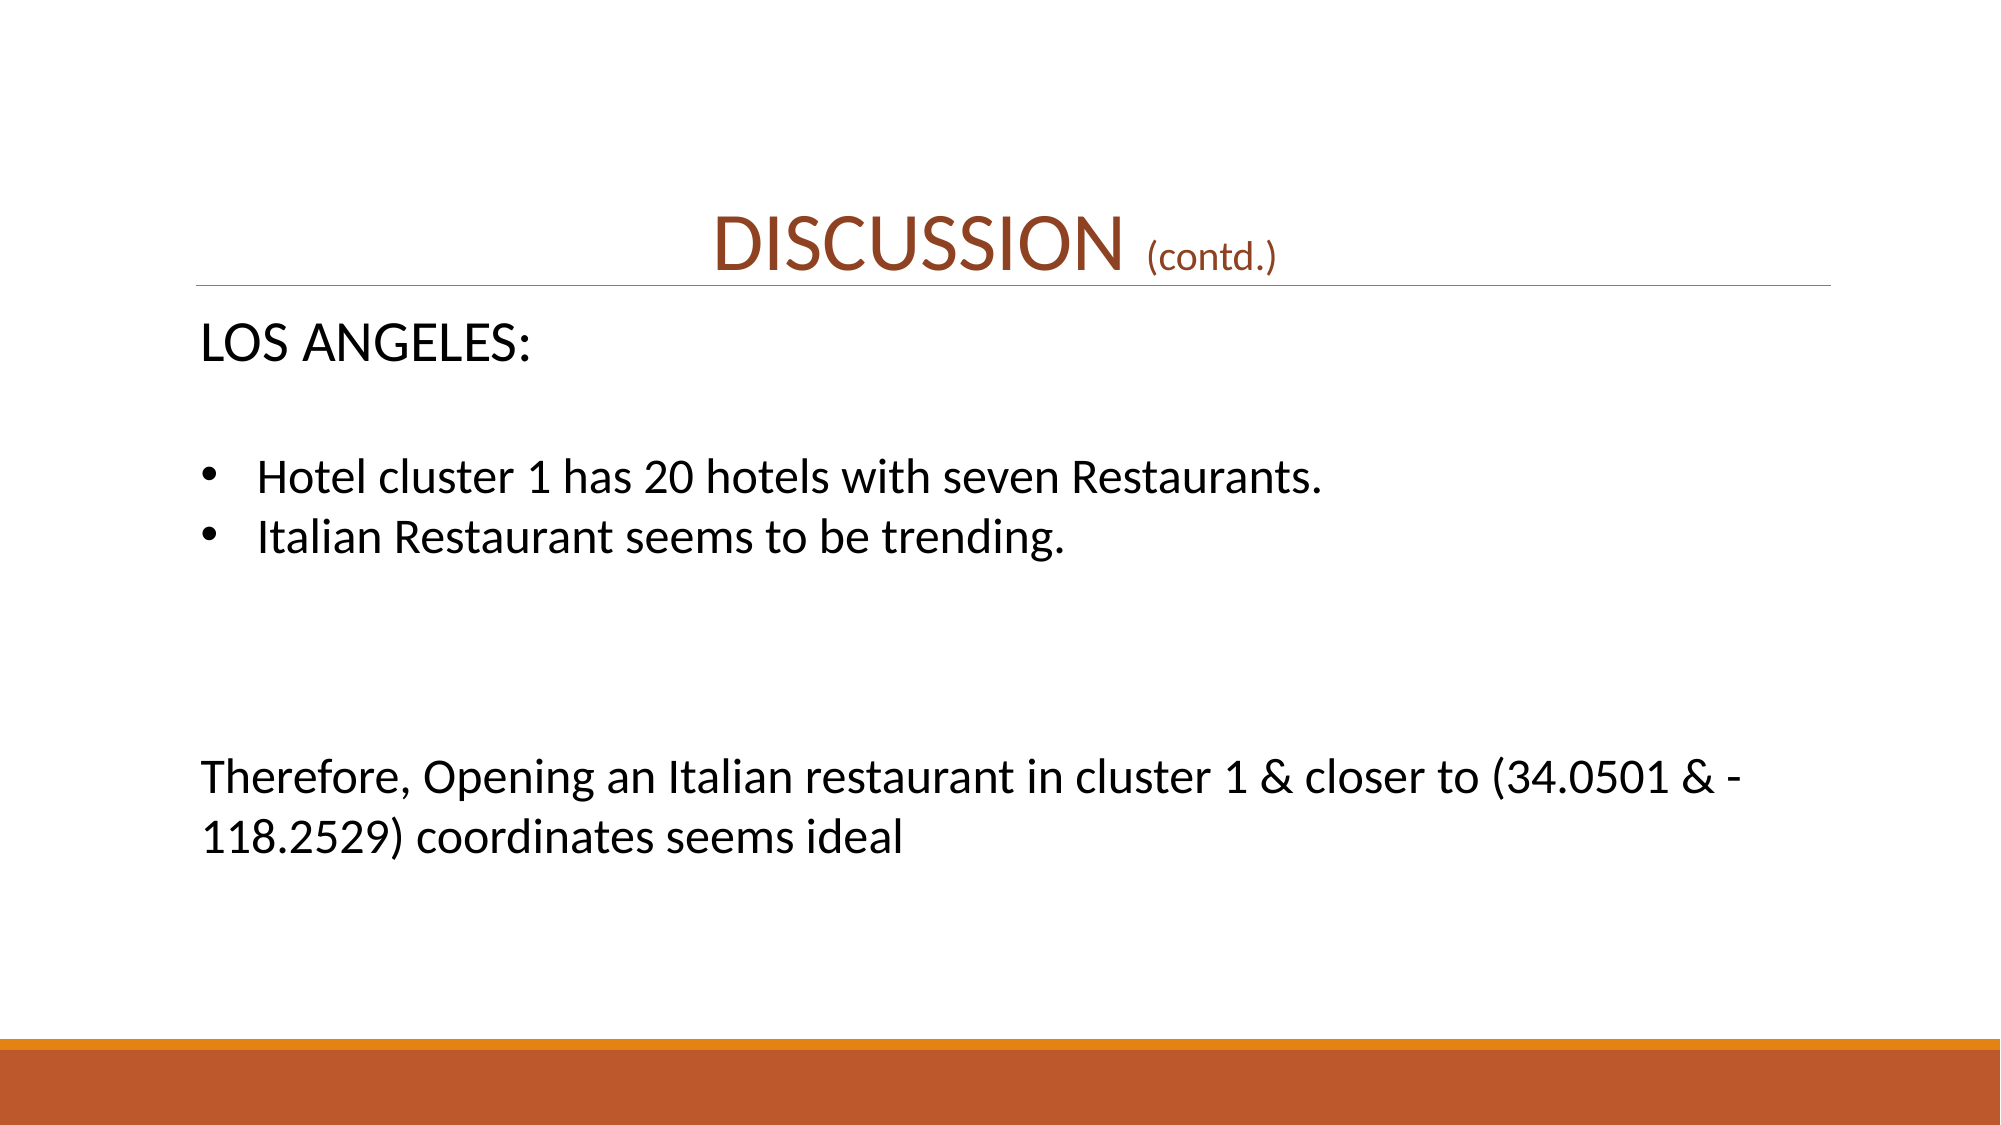

DISCUSSION (contd.)
LOS ANGELES:

Hotel cluster 1 has 20 hotels with seven Restaurants.
Italian Restaurant seems to be trending.

Therefore, Opening an Italian restaurant in cluster 1 & closer to (34.0501 & -118.2529) coordinates seems ideal